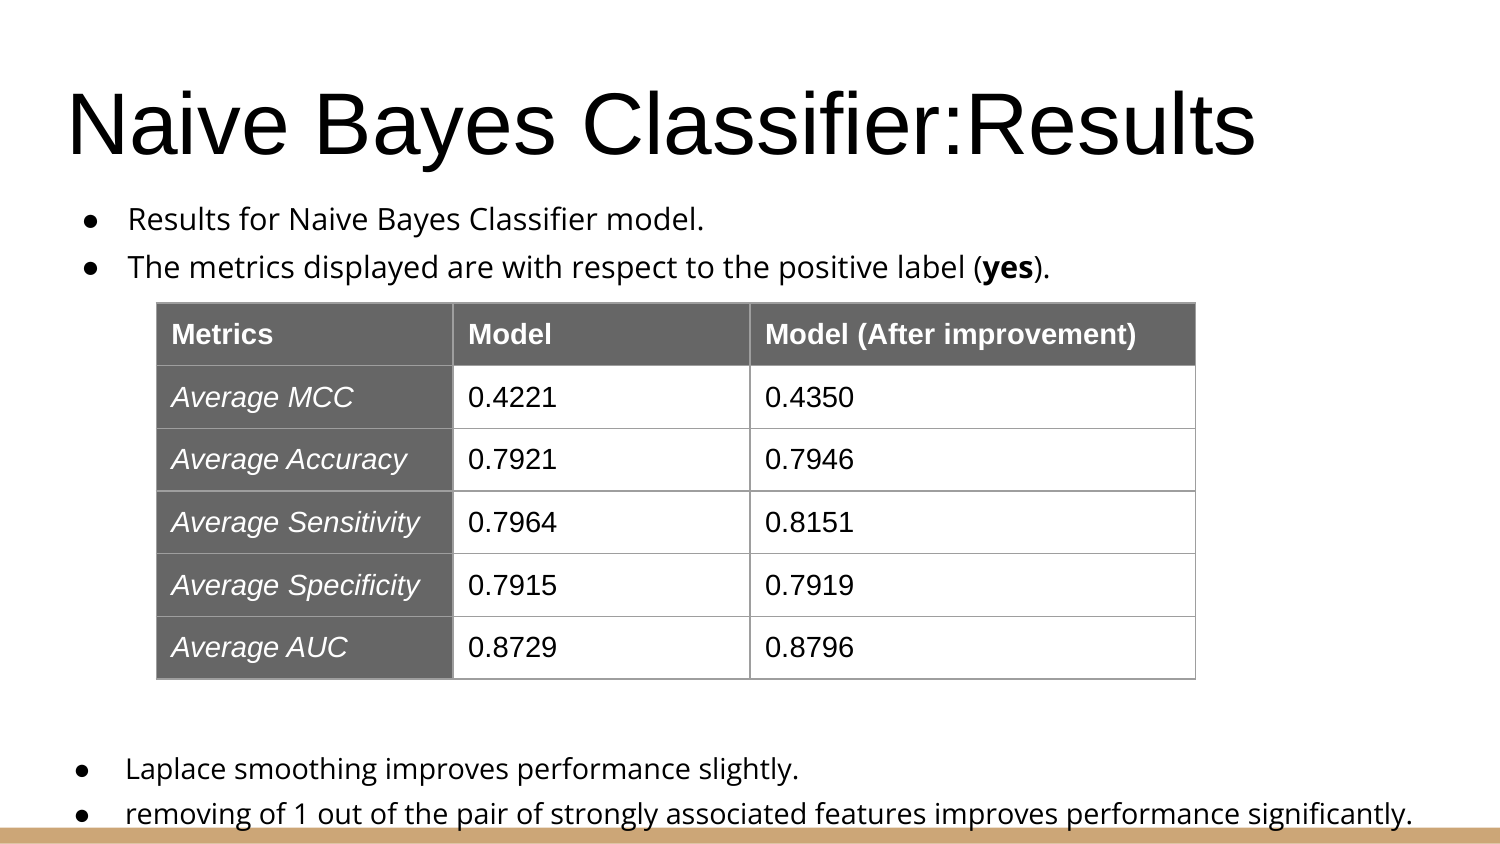

# Naive Bayes Classifier:Results
Results for Naive Bayes Classifier model.
The metrics displayed are with respect to the positive label (yes).
| Metrics | Model | Model (After improvement) |
| --- | --- | --- |
| Average MCC | 0.4221 | 0.4350 |
| Average Accuracy | 0.7921 | 0.7946 |
| Average Sensitivity | 0.7964 | 0.8151 |
| Average Specificity | 0.7915 | 0.7919 |
| Average AUC | 0.8729 | 0.8796 |
Laplace smoothing improves performance slightly.
removing of 1 out of the pair of strongly associated features improves performance significantly.